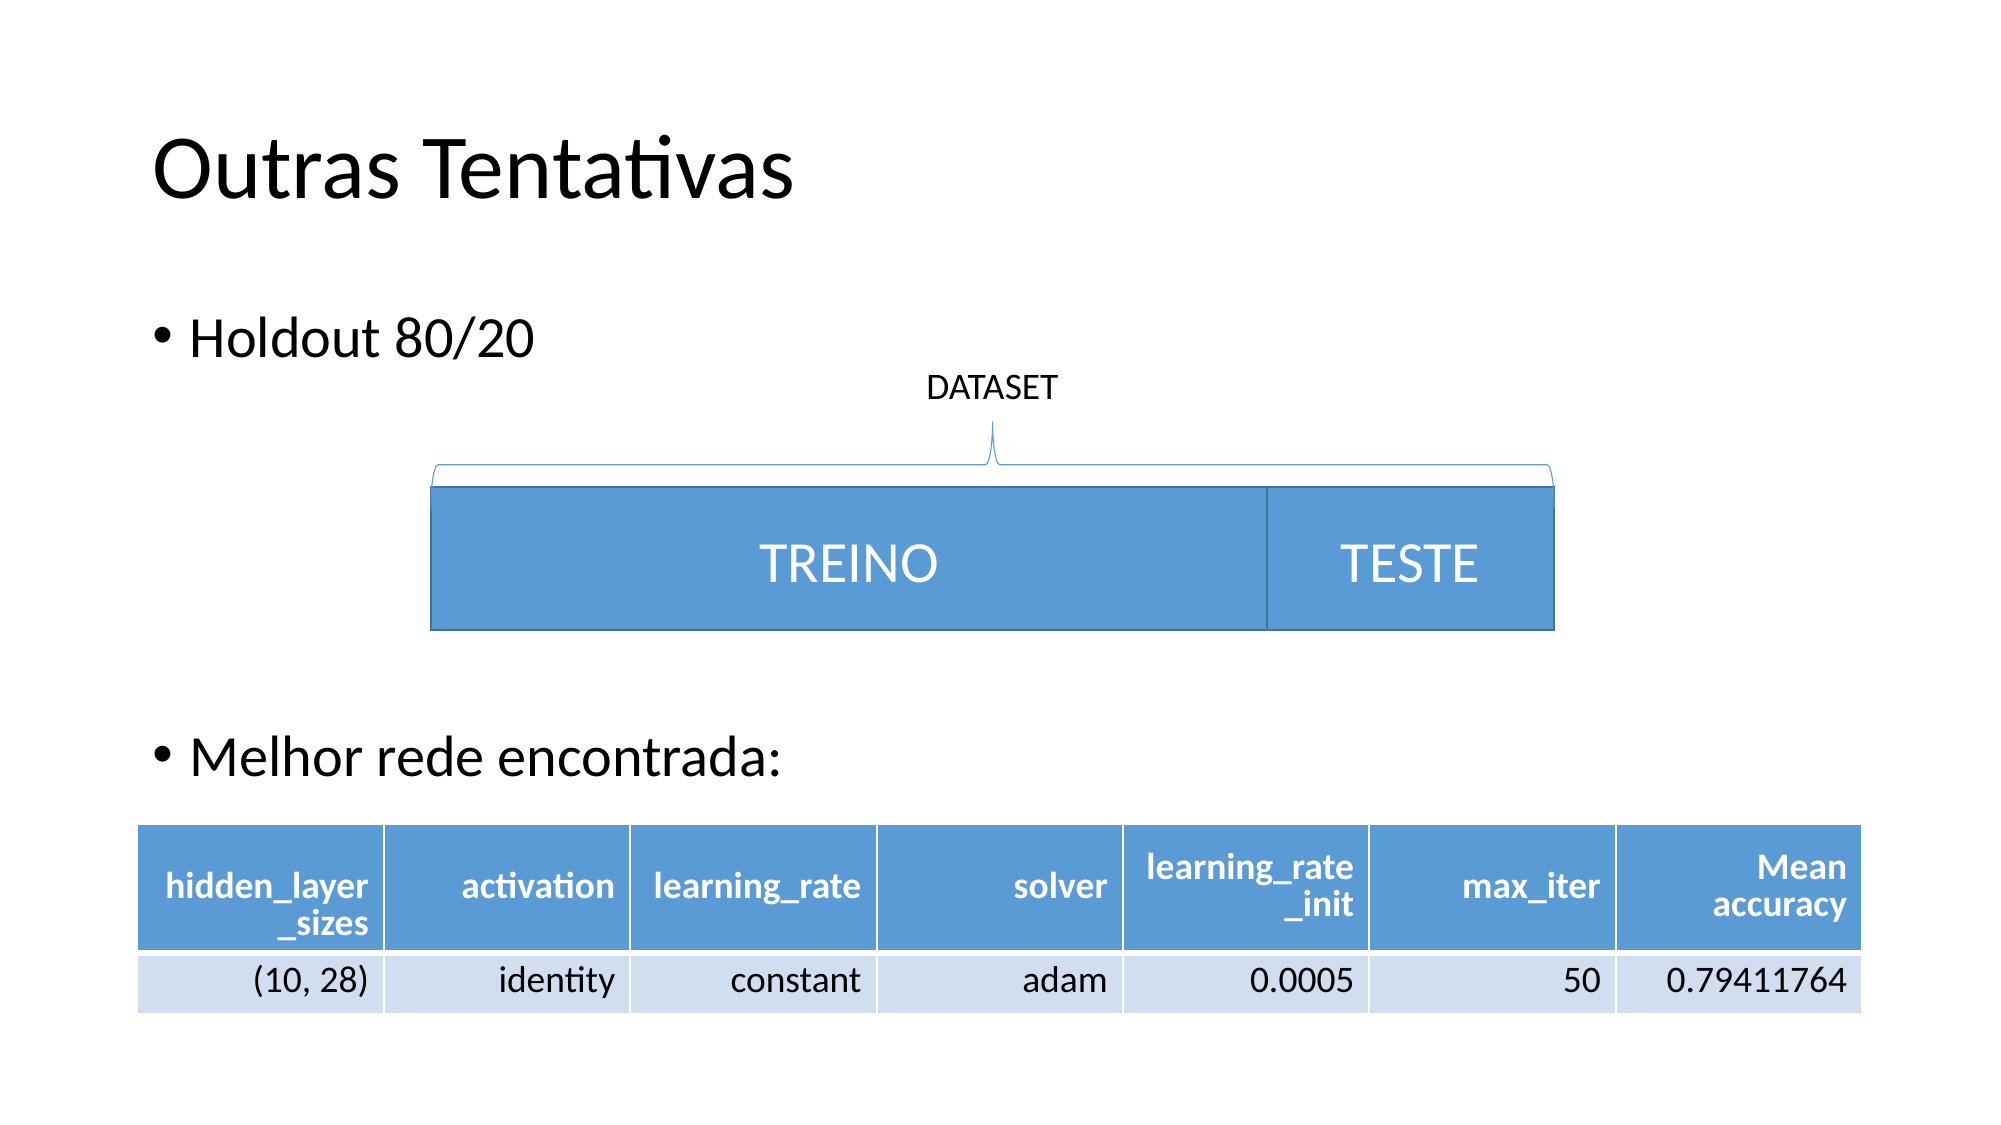

# Outras Tentativas
Holdout 80/20

Melhor rede encontrada:
DATASET
TREINO
TESTE
| hidden\_layer\_sizes | activation | learning\_rate | solver | learning\_rate\_init | max\_iter | Mean accuracy |
| --- | --- | --- | --- | --- | --- | --- |
| (10, 28) | identity | constant | adam | 0.0005 | 50 | 0.79411764 |